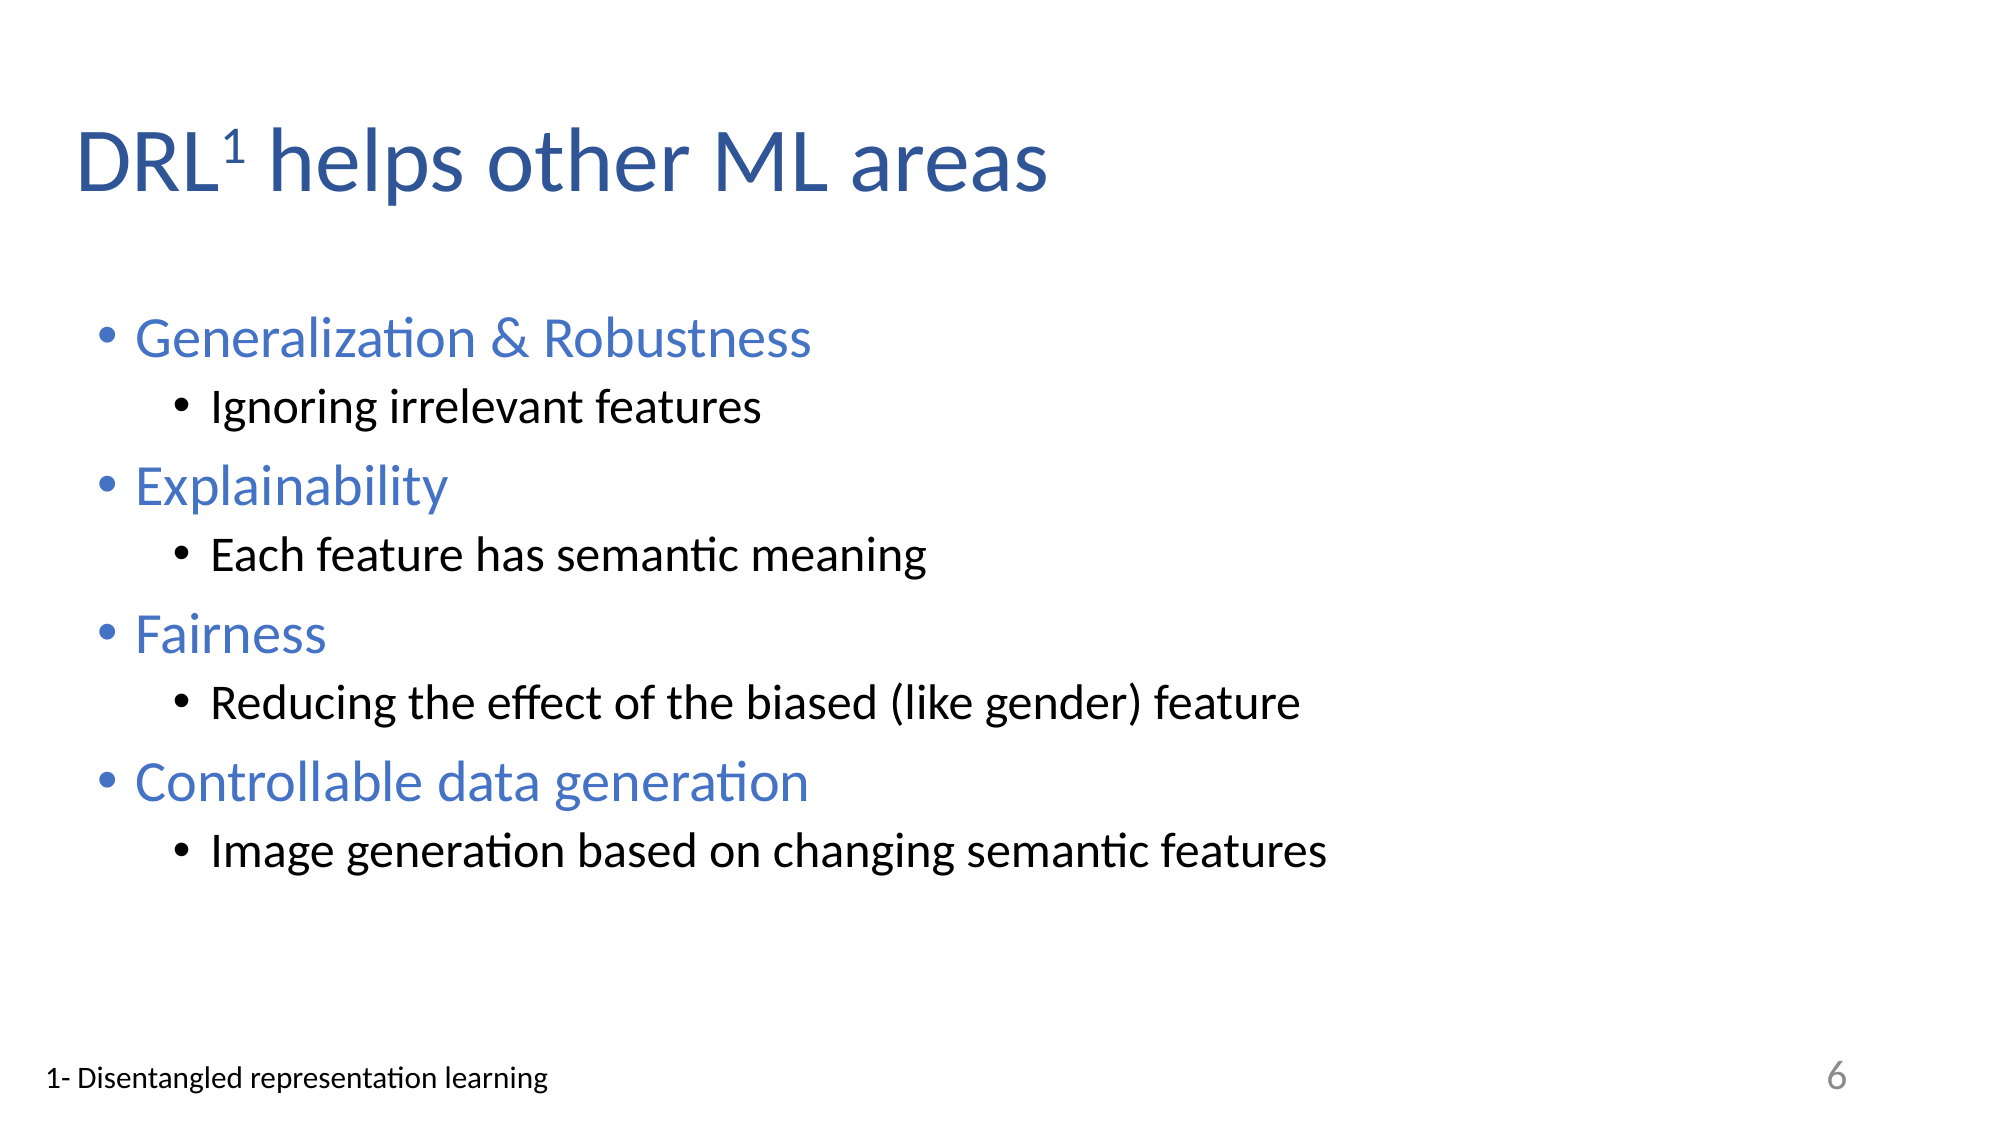

# DRL1 helps other ML areas
Generalization & Robustness
Ignoring irrelevant features
Explainability
Each feature has semantic meaning
Fairness
Reducing the effect of the biased (like gender) feature
Controllable data generation
Image generation based on changing semantic features
6
1- Disentangled representation learning